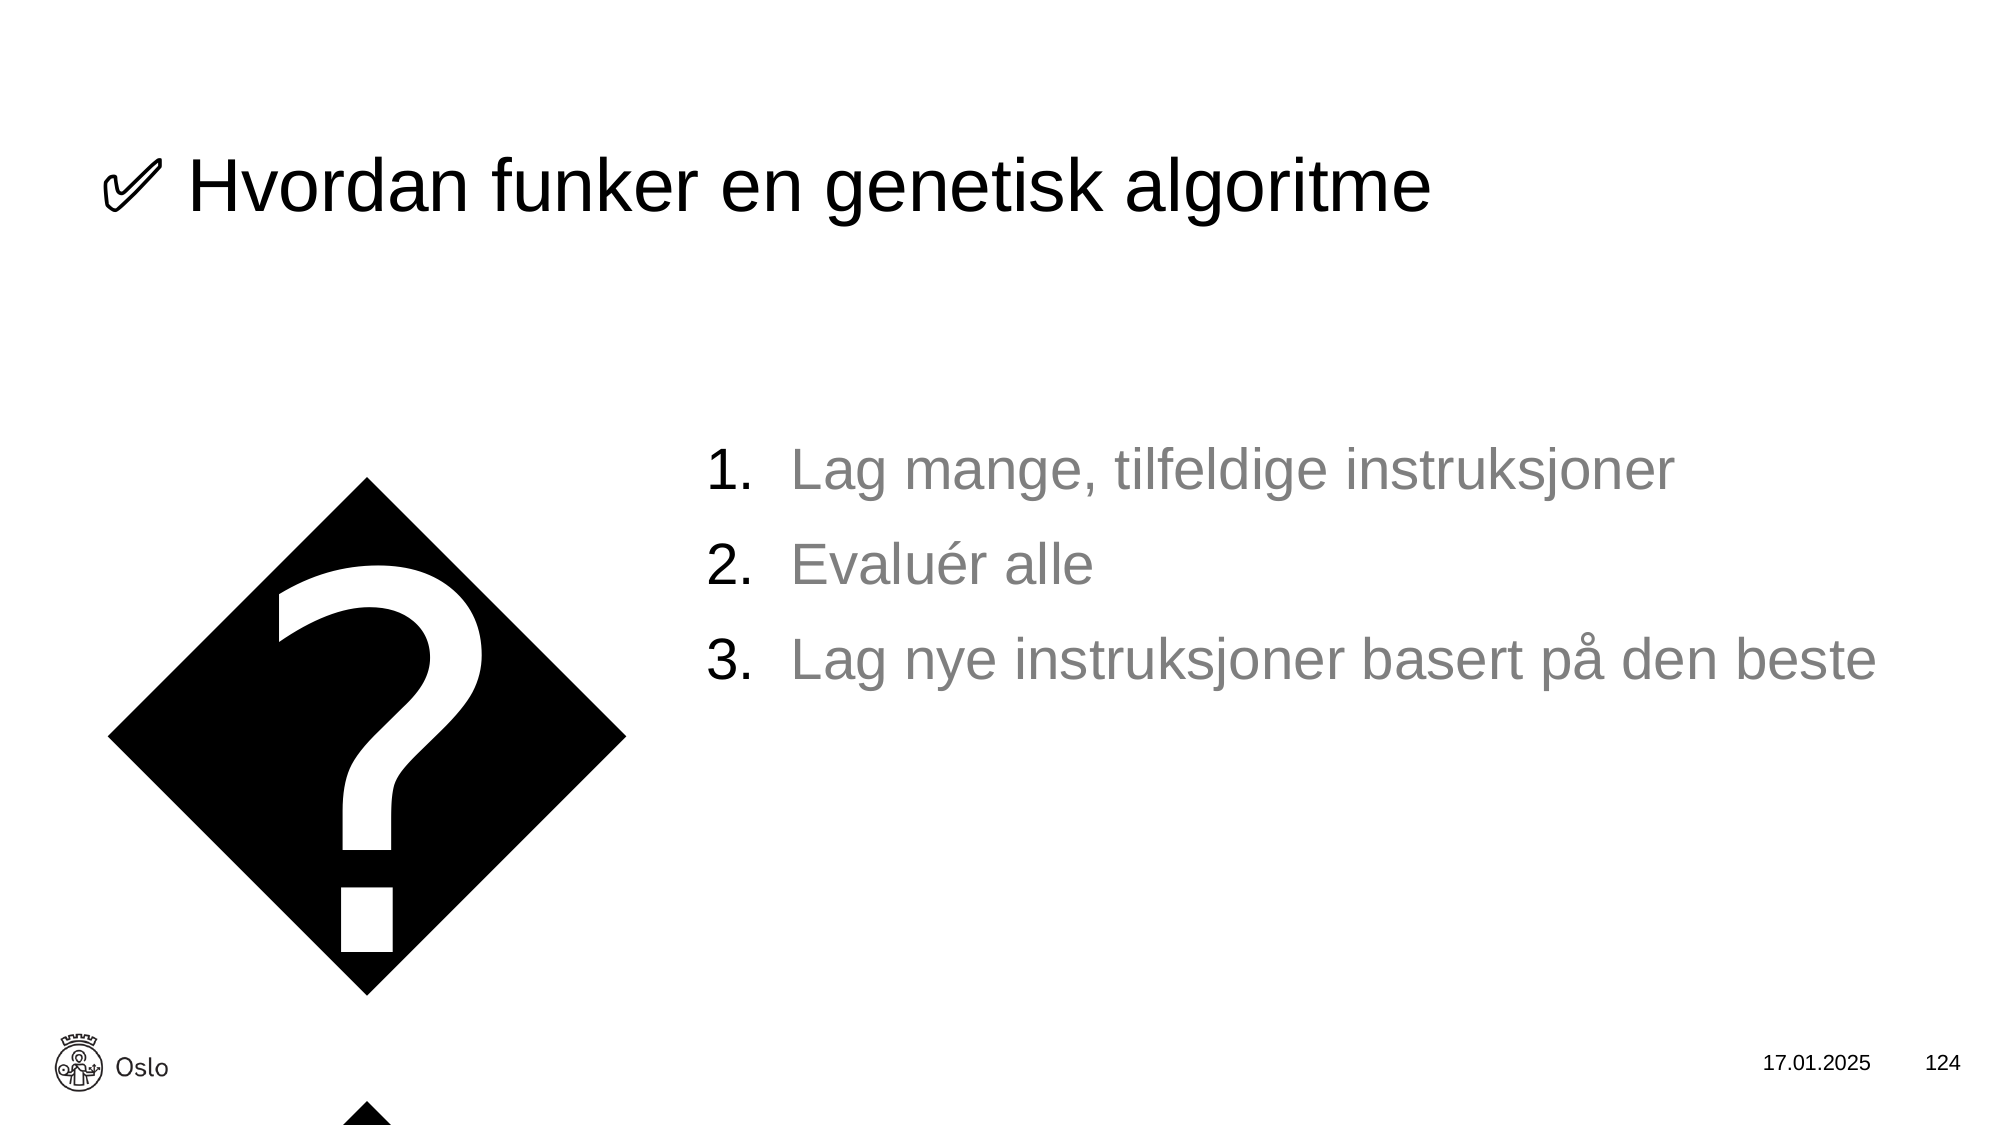

✅ Hvordan funker en genetisk algoritme
💪
Lag mange, tilfeldige instruksjoner
Evaluér alle
Lag nye instruksjoner basert på den beste
17.01.2025
124